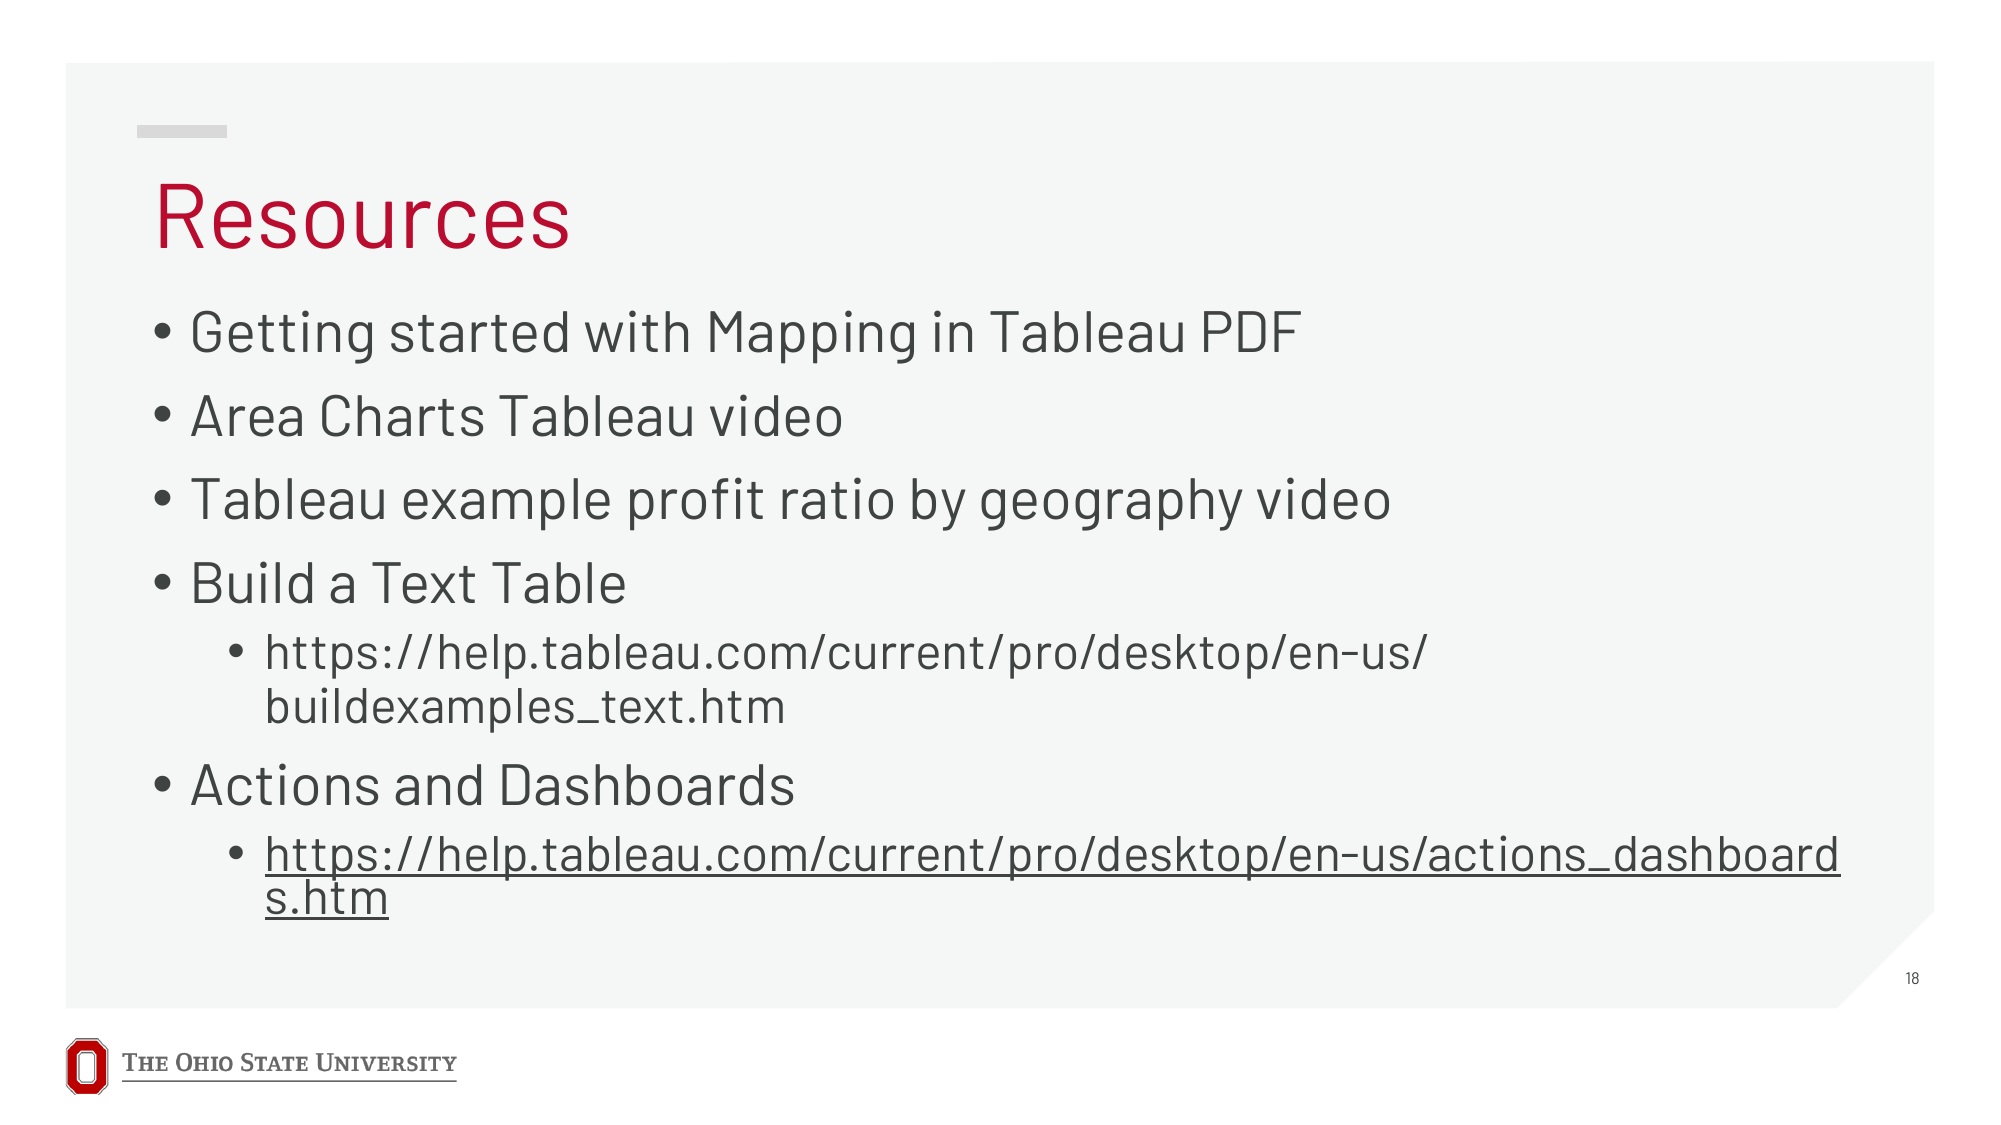

# Resources
Getting started with Mapping in Tableau PDF
Area Charts Tableau video
Tableau example profit ratio by geography video
Build a Text Table
https://help.tableau.com/current/pro/desktop/en-us/buildexamples_text.htm
Actions and Dashboards
https://help.tableau.com/current/pro/desktop/en-us/actions_dashboards.htm

18